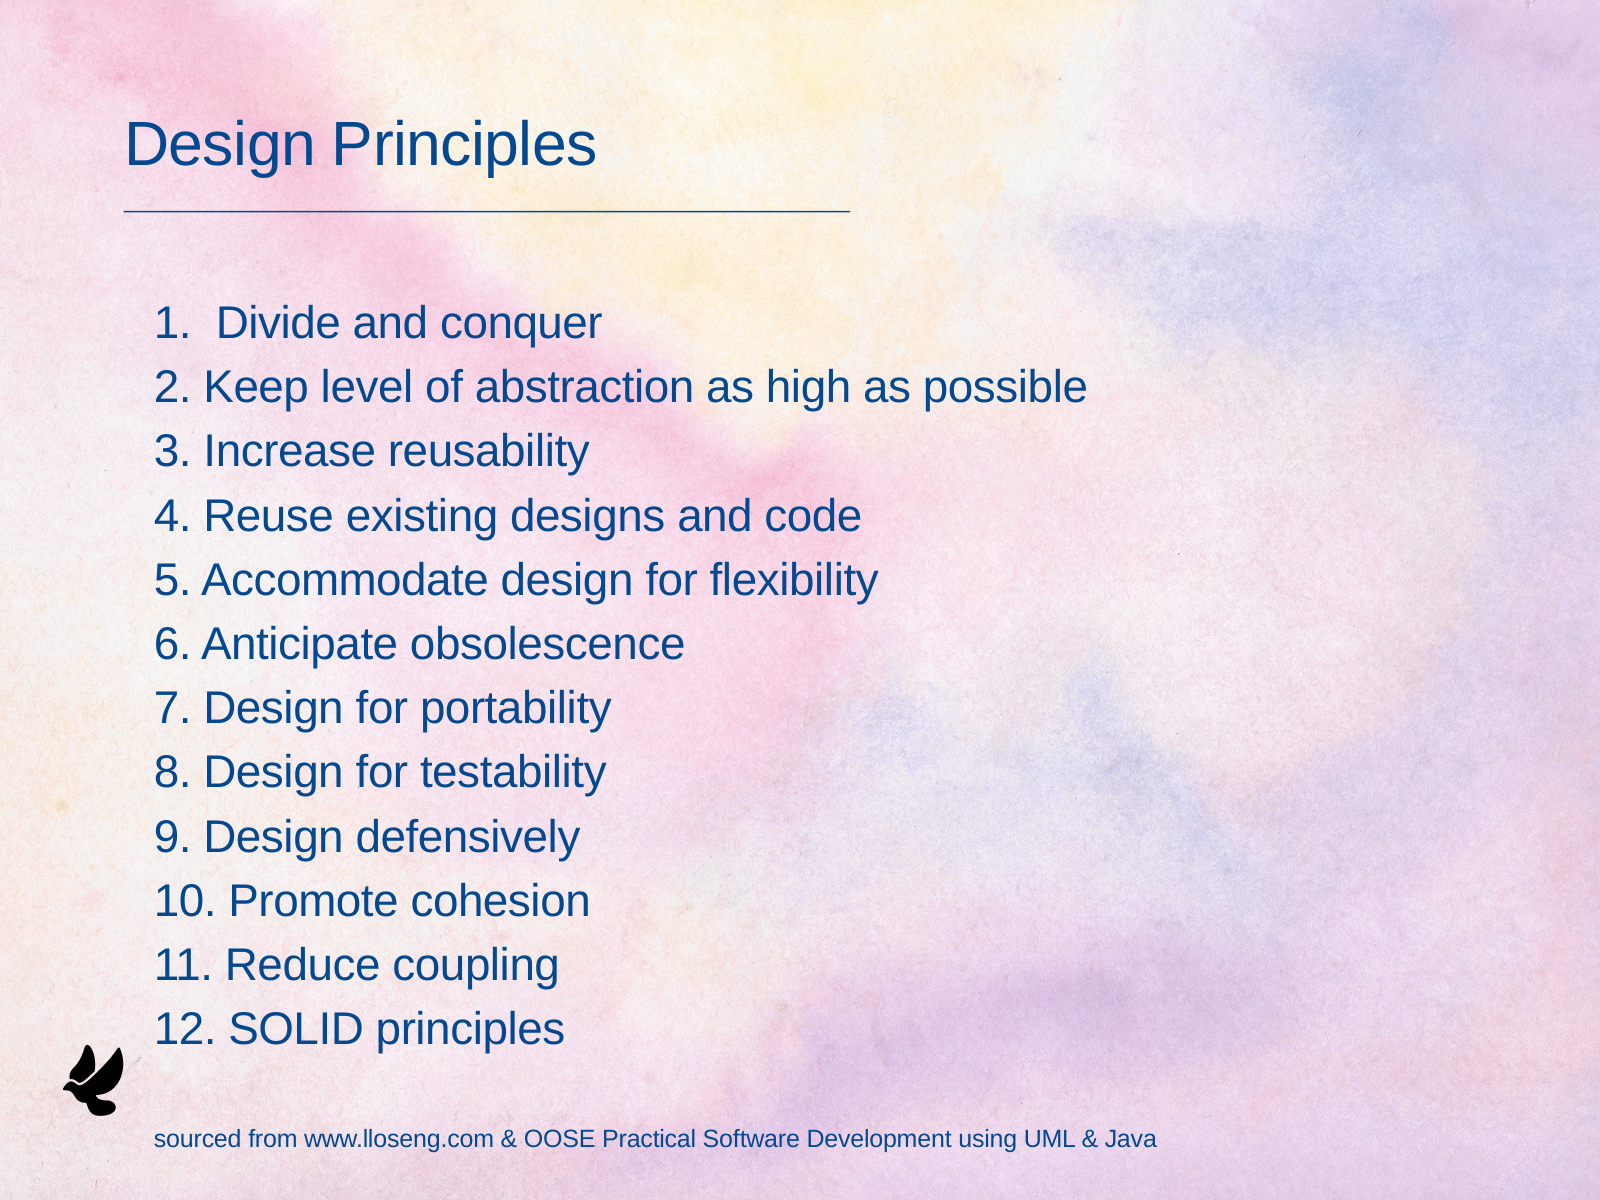

Design Principles

1.  Divide and conquer
2. Keep level of abstraction as high as possible
3. Increase reusability
4. Reuse existing designs and code
5. Accommodate design for flexibility
6. Anticipate obsolescence
7. Design for portability
8. Design for testability
9. Design defensively
10. Promote cohesion
11. Reduce coupling
12. SOLID principles

sourced from www.lloseng.com & OOSE Practical Software Development using UML & Java